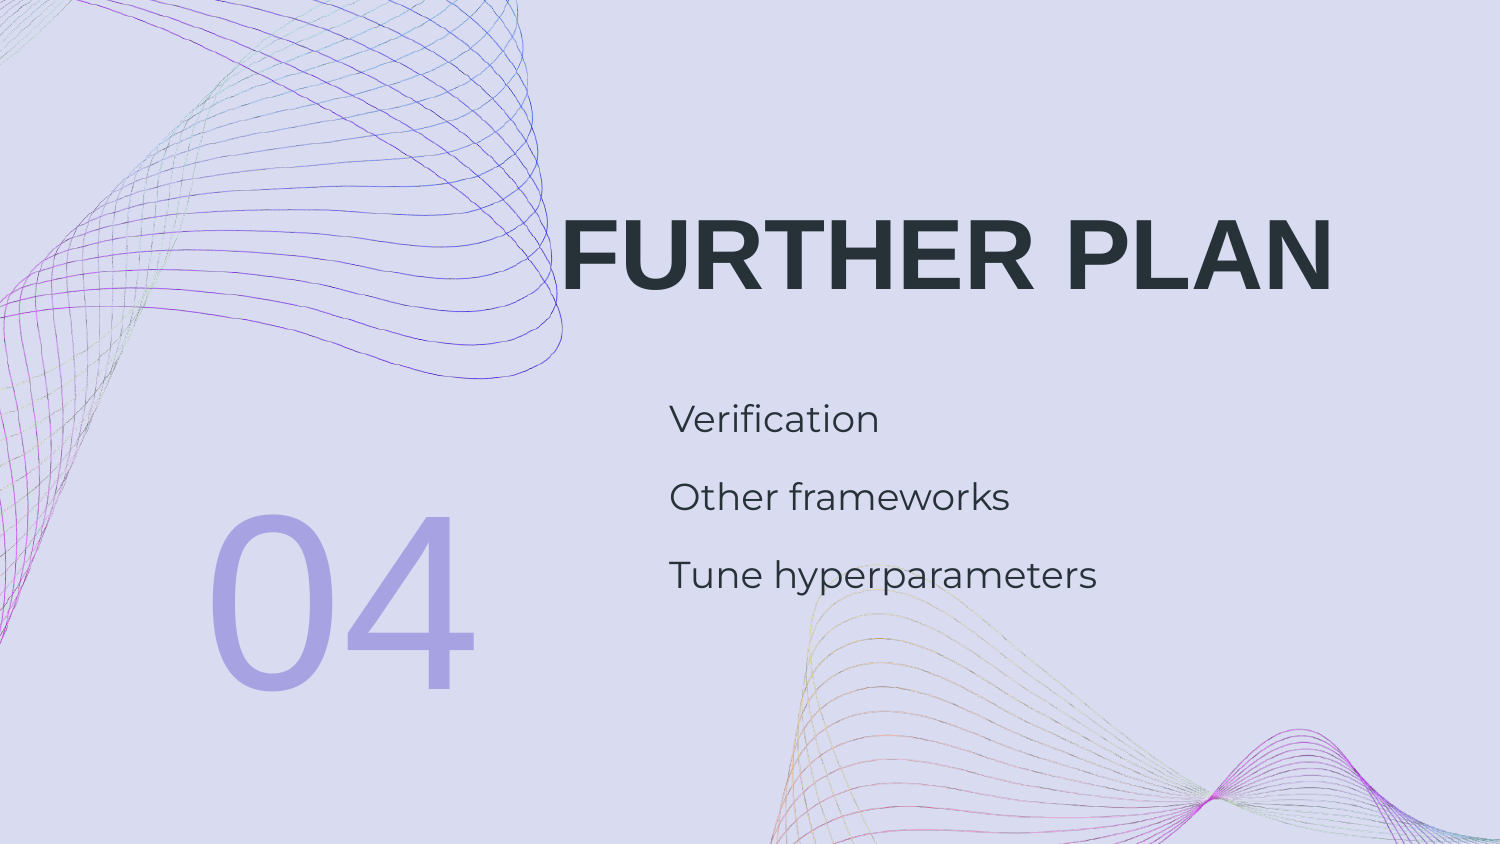

# FURTHER PLAN
Verification
Other frameworks
Tune hyperparameters

04